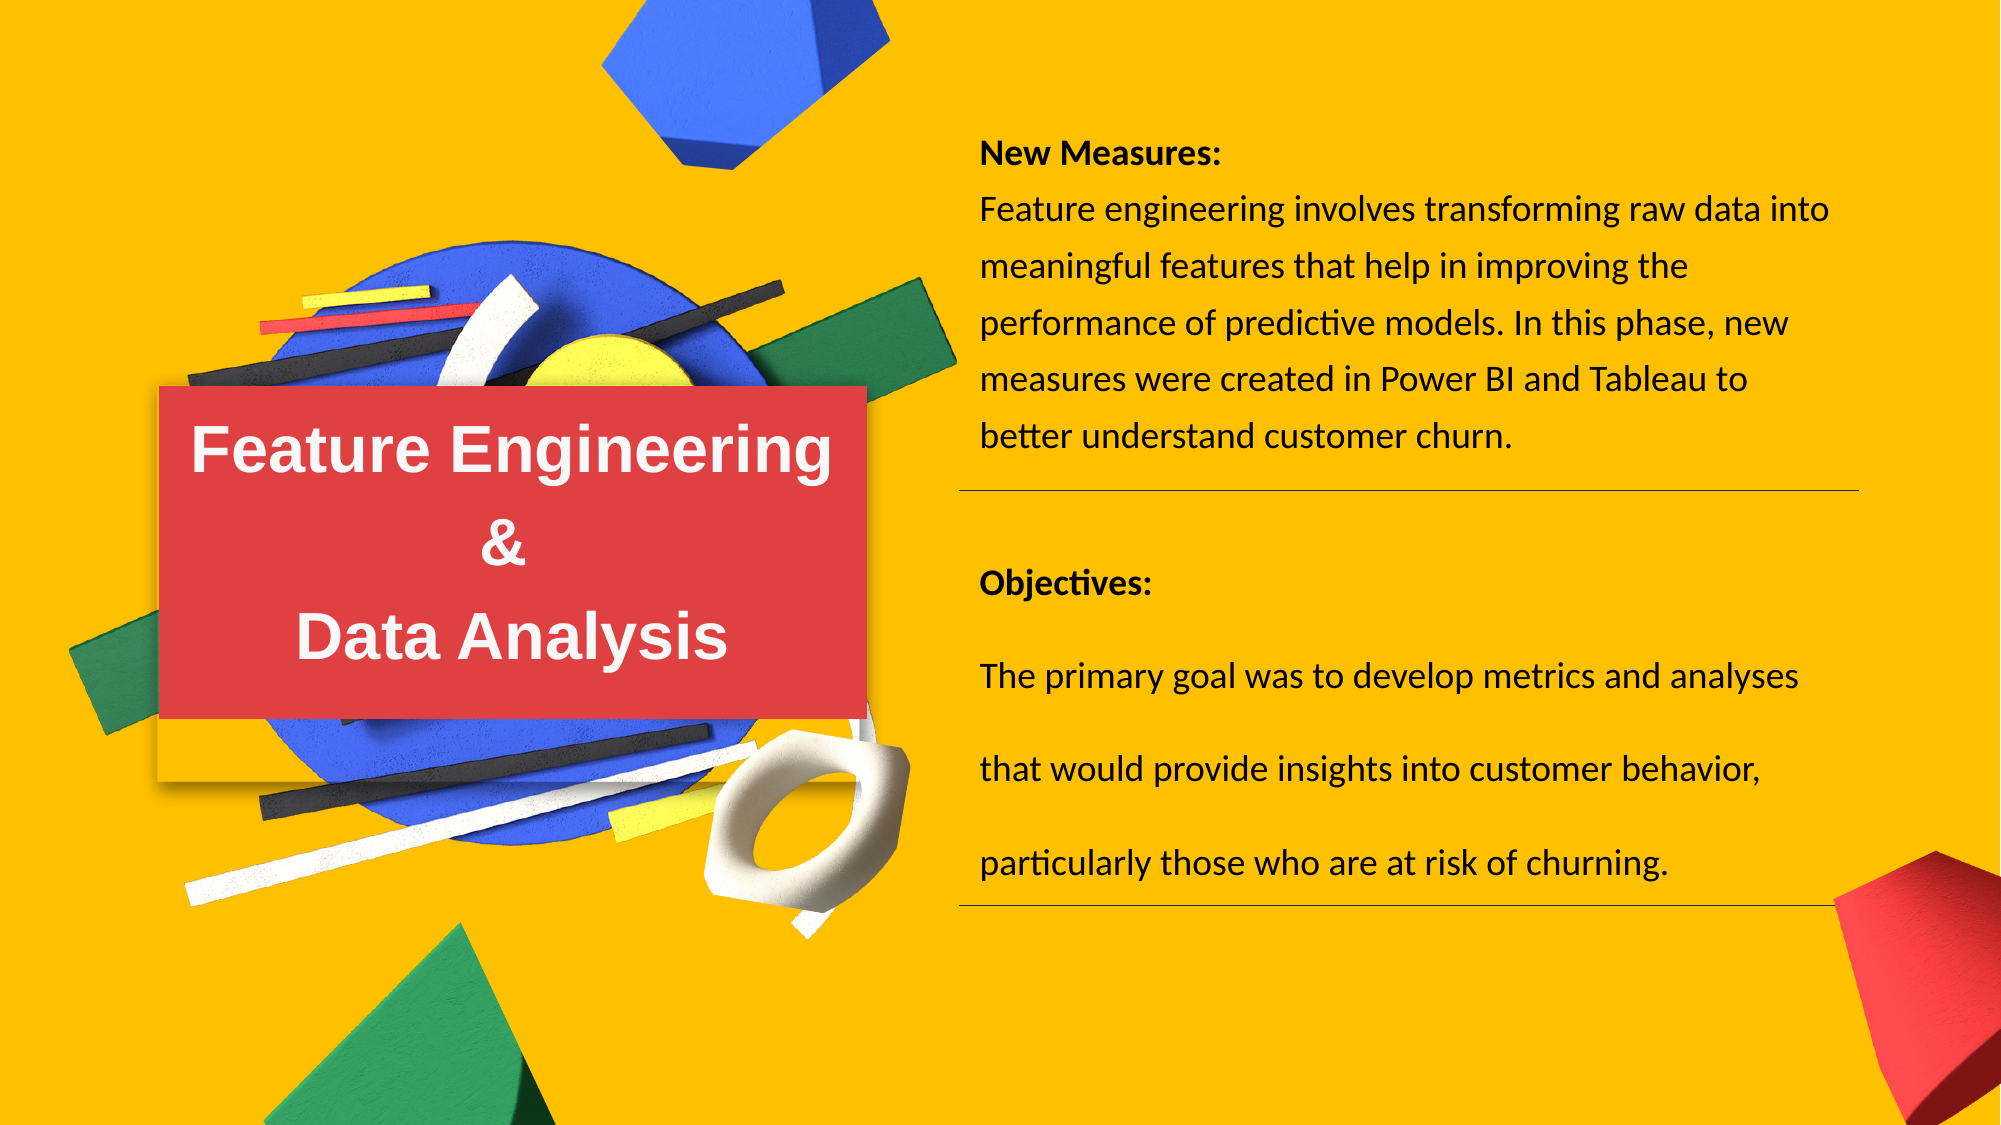

| New Measures: Feature engineering involves transforming raw data into meaningful features that help in improving the performance of predictive models. In this phase, new measures were created in Power BI and Tableau to better understand customer churn. |
| --- |
| Objectives: The primary goal was to develop metrics and analyses that would provide insights into customer behavior, particularly those who are at risk of churning. |
|  |

Feature Engineering &
Data Analysis